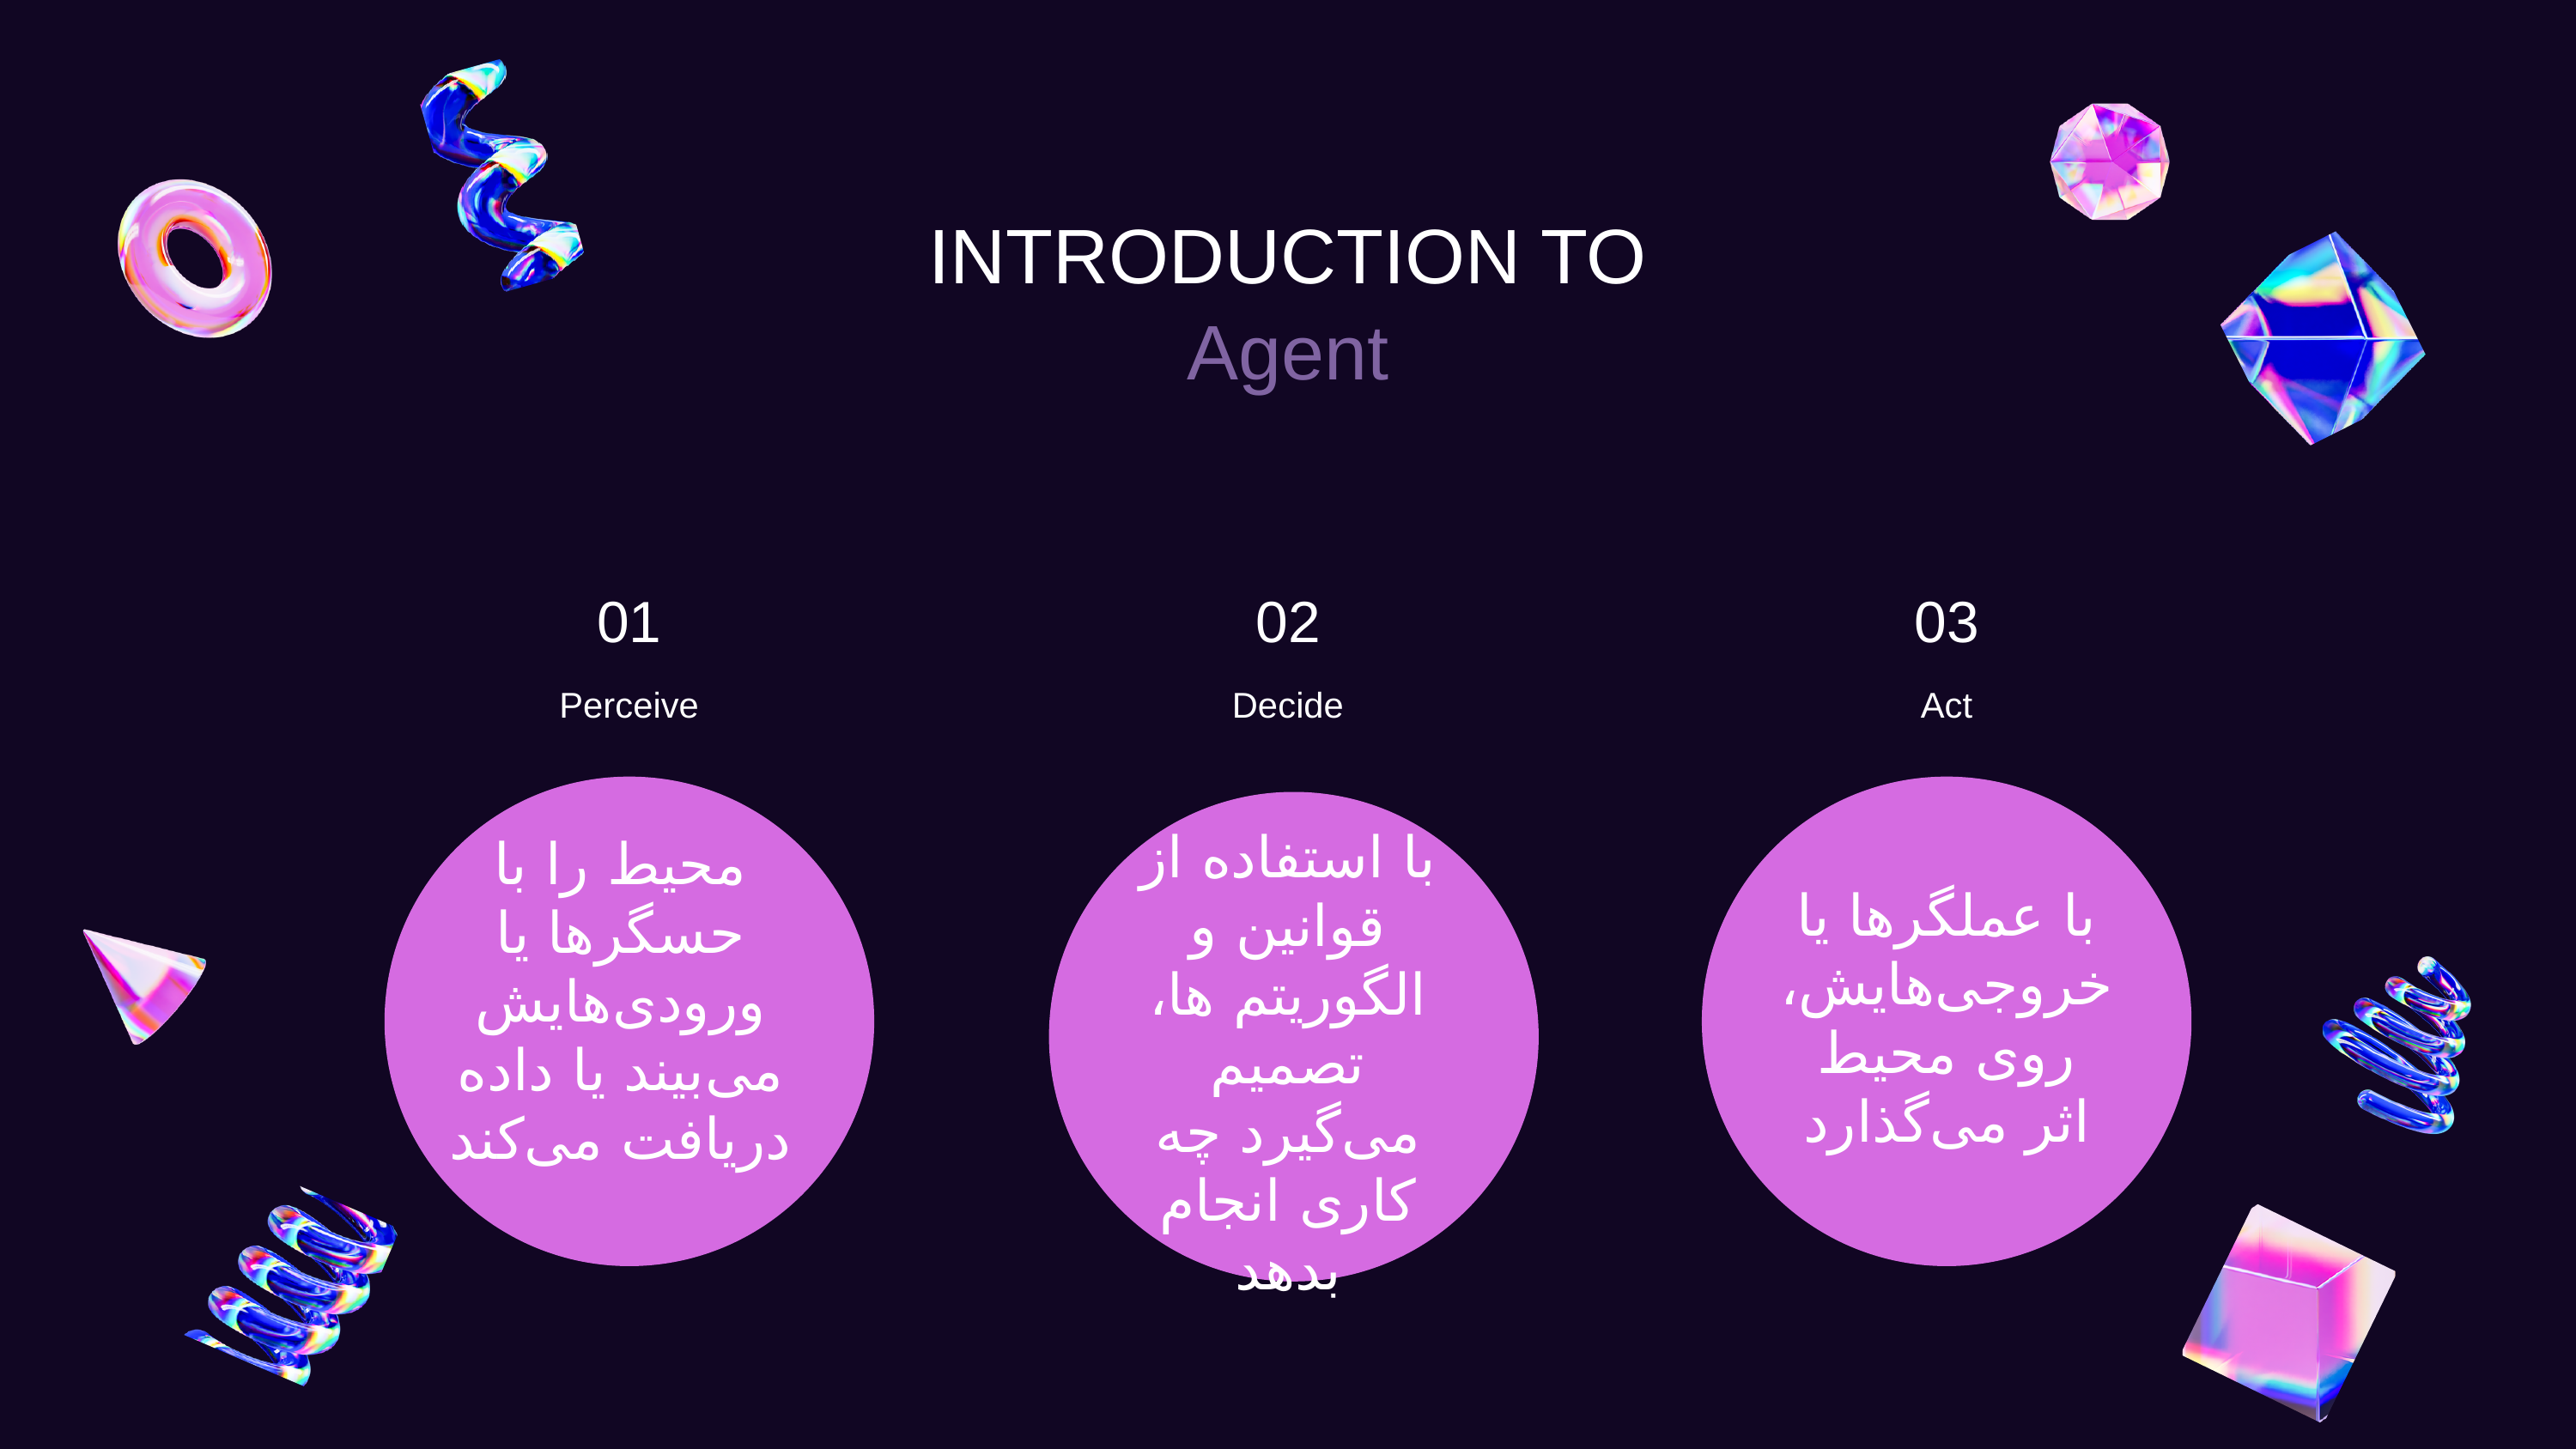

INTRODUCTION TO
Agent

01
02
03
Perceive
Decide
Act

با استفاده از قوانین و الگوریتم ها، تصمیم می‌گیرد چه کاری انجام بدهد
محیط را با حسگرها یا ورودی‌هایش می‌بیند یا داده دریافت می‌کند
با عملگرها یا خروجی‌هایش، روی محیط اثر می‌گذارد